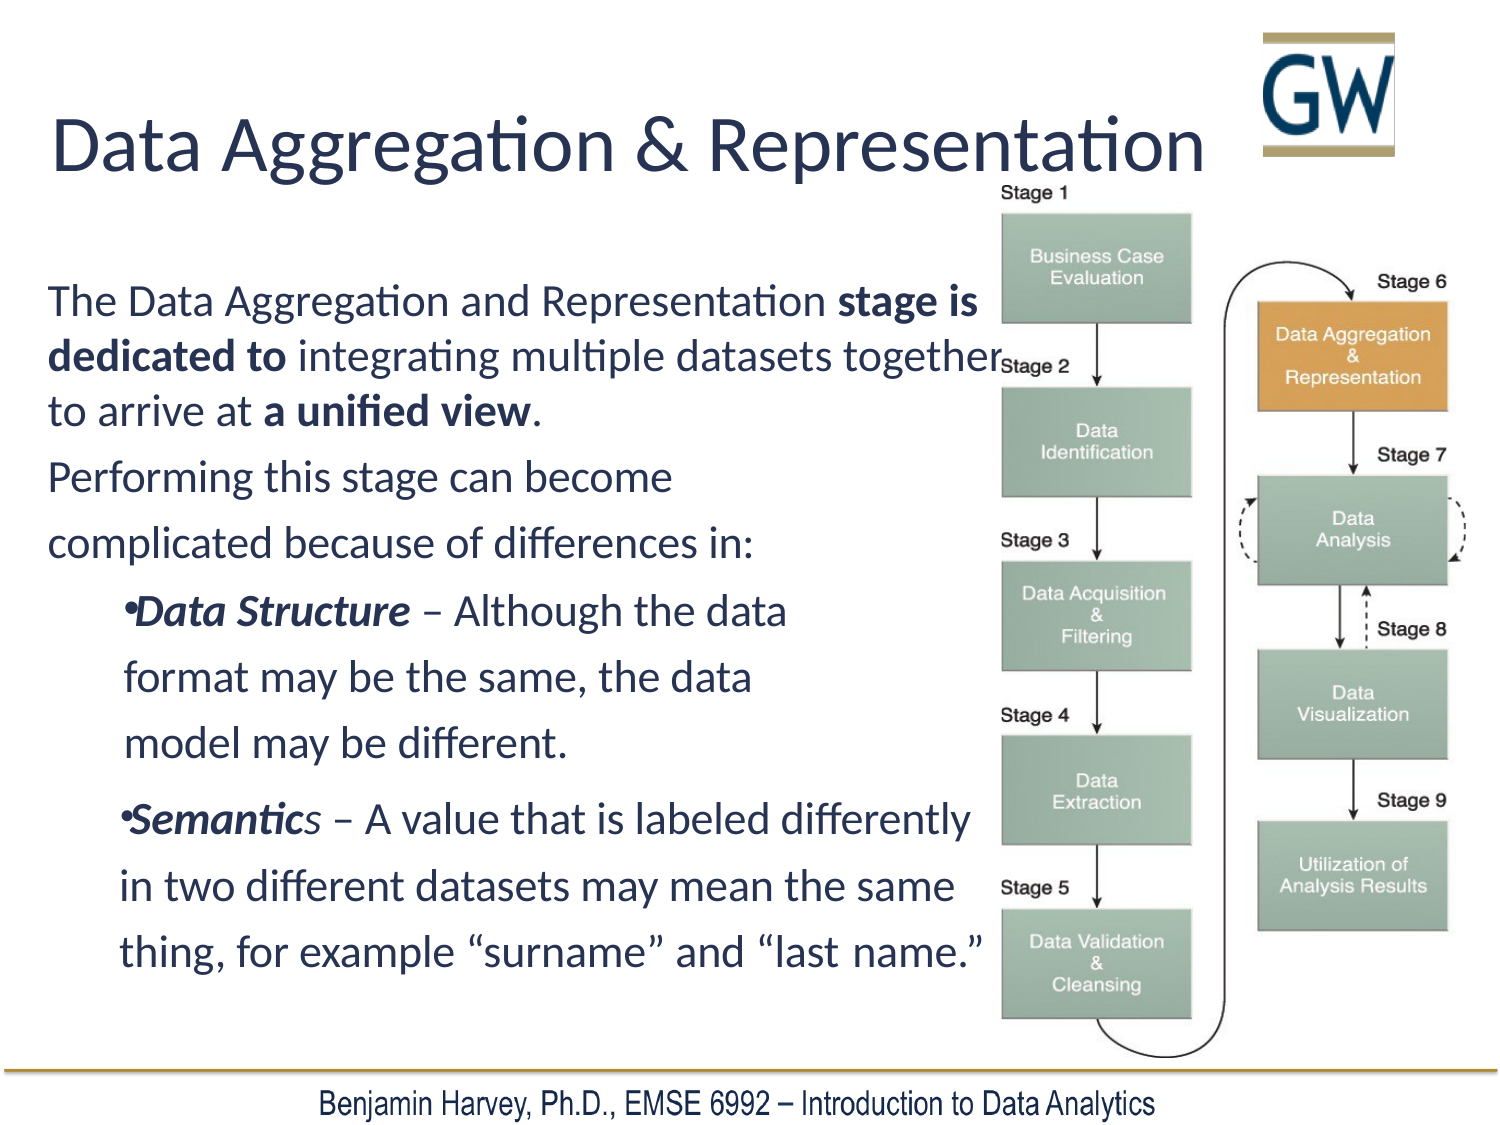

# Data Aggregation & Representation

The Data Aggregation and Representation stage is dedicated to integrating multiple datasets together to arrive at a unified view.
Performing this stage can become  complicated because of differences in:
Data Structure – Although the data format may be the same, the data model may be different.
Semantics – A value that is labeled differently in two different datasets may mean the same thing, for example “surname” and “last name.”